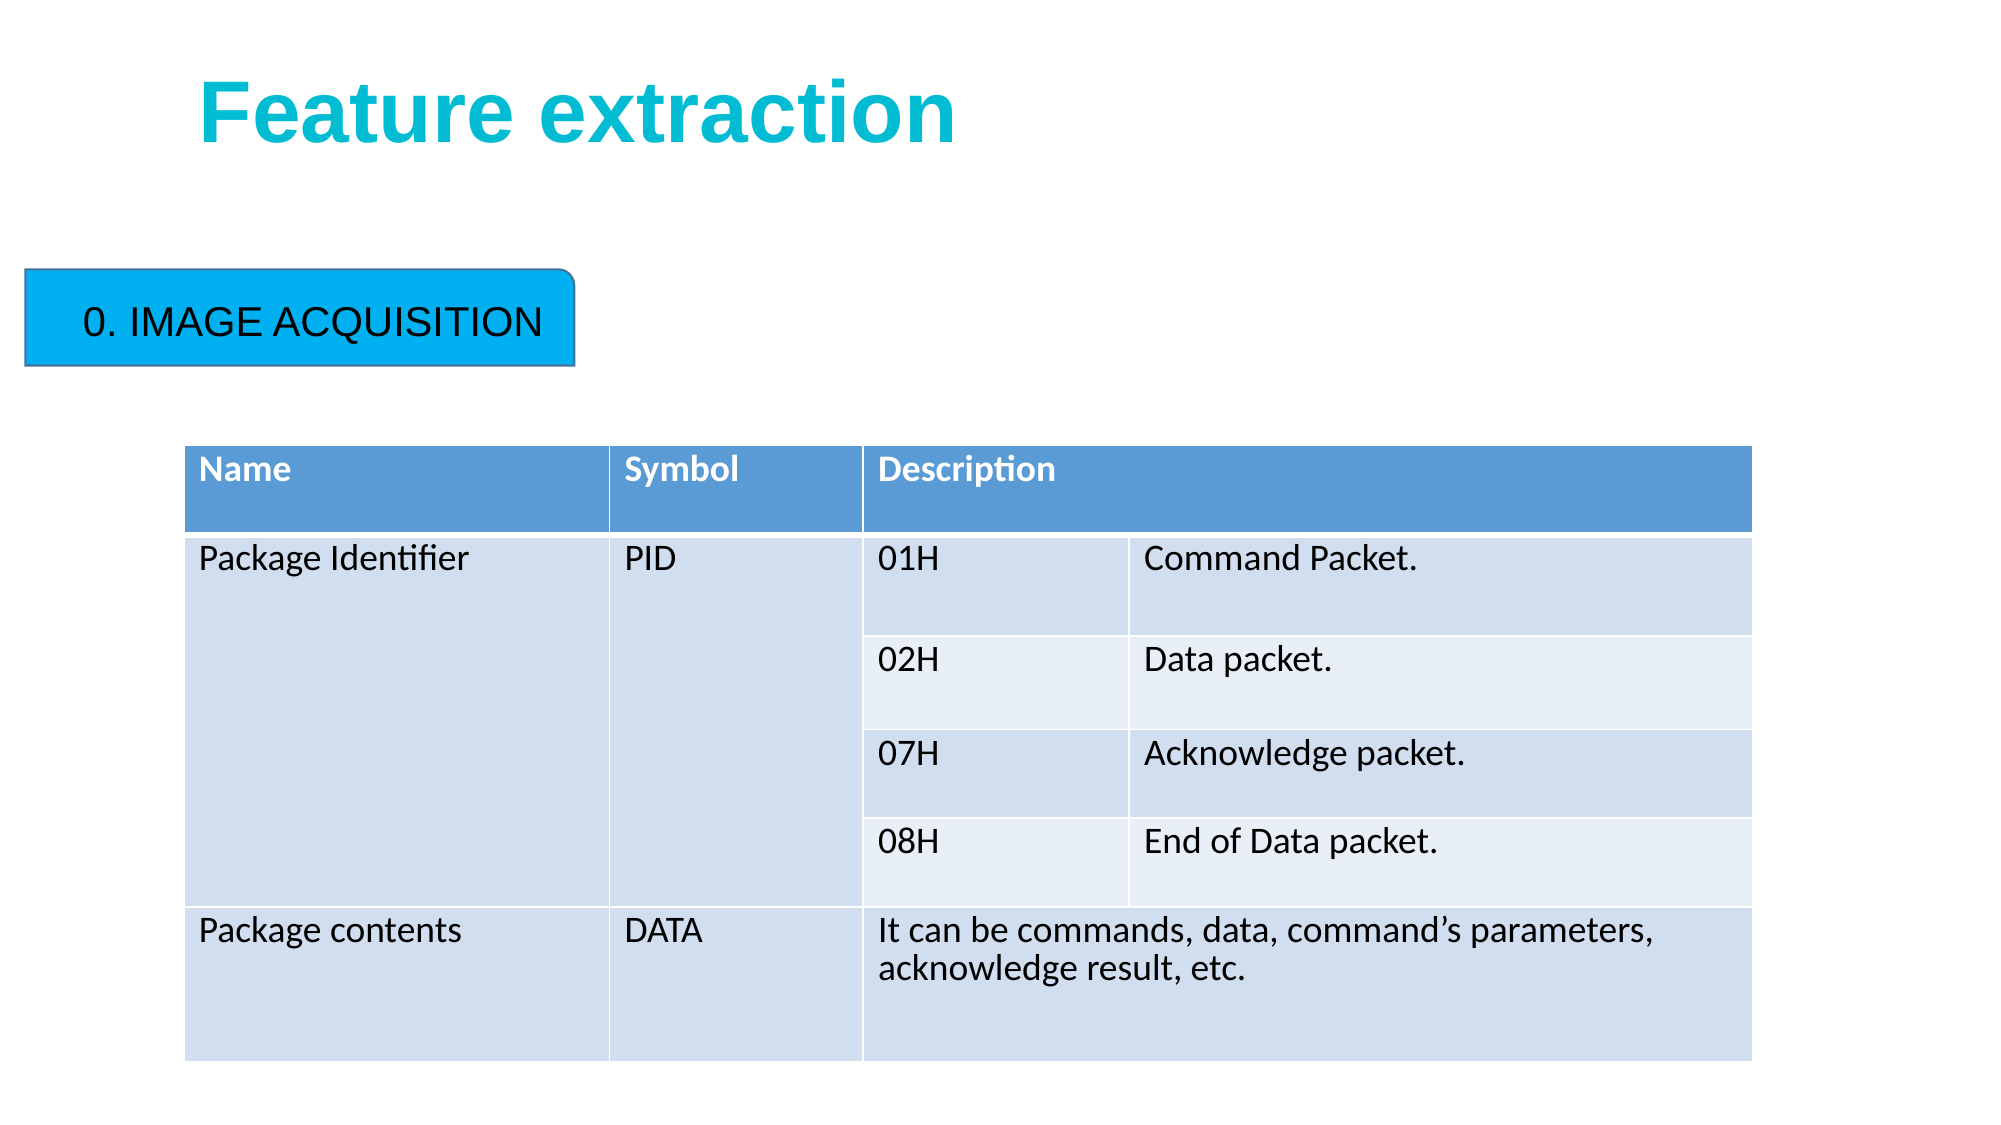

| Header | Adder | Package identifier | Package length | Package content | Checksum |
| --- | --- | --- | --- | --- | --- |
| 2 bytes | 4 bytes | 1 byte | 2 bytes | - | 2 bytes |
Feature extraction

0. IMAGE ACQUISITION

GRAY SCALE ENHANCEMENT

BINARIZATION

THINNING

MINUTIAE DETECTION

| Name | Symbol | Description |  |
| --- | --- | --- | --- |
| Package Identifier | PID | 01H | Command Packet. |
|  |  | 02H | Data packet. |
|  |  | 07H | Acknowledge packet. |
|  |  | 08H | End of Data packet. |
| Package contents | DATA | It can be commands, data, command’s parameters, acknowledge result, etc. |  |